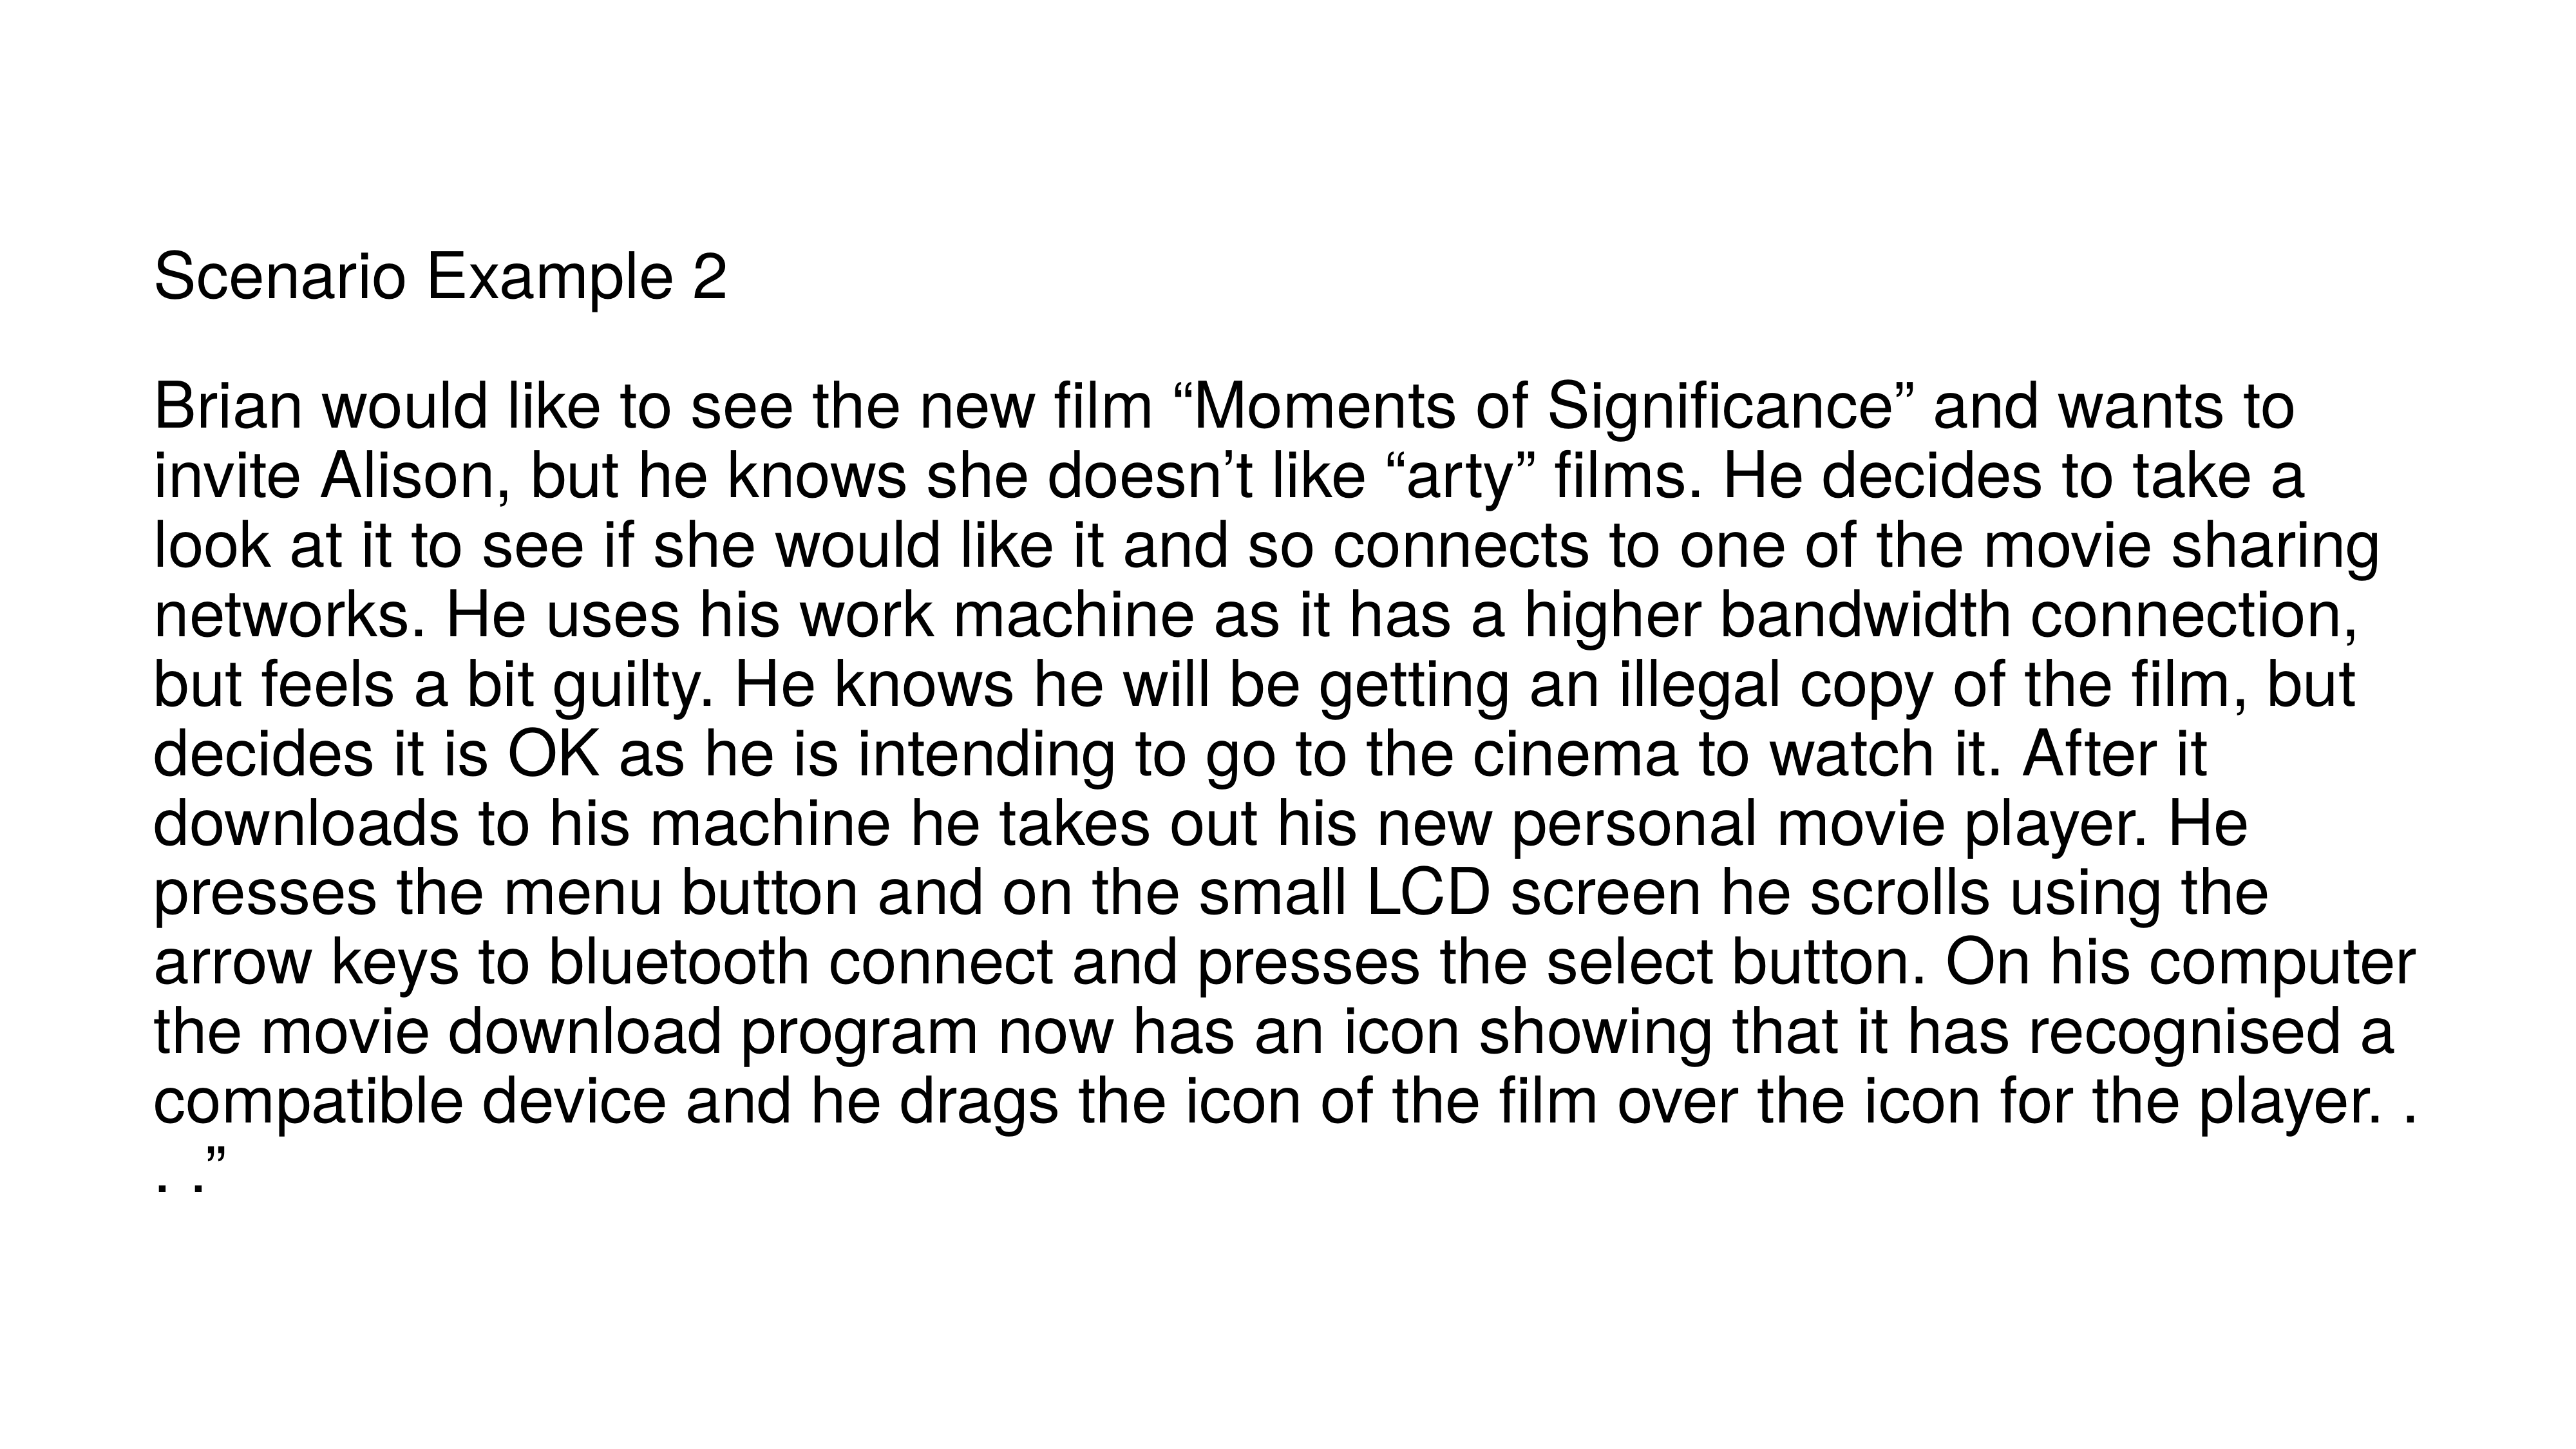

Scenario Example 2
Brian would like to see the new film “Moments of Significance” and wants to invite Alison, but he knows she doesn’t like “arty” films. He decides to take a look at it to see if she would like it and so connects to one of the movie sharing networks. He uses his work machine as it has a higher bandwidth connection, but feels a bit guilty. He knows he will be getting an illegal copy of the film, but decides it is OK as he is intending to go to the cinema to watch it. After it downloads to his machine he takes out his new personal movie player. He presses the menu button and on the small LCD screen he scrolls using the arrow keys to bluetooth connect and presses the select button. On his computer the movie download program now has an icon showing that it has recognised a compatible device and he drags the icon of the film over the icon for the player. . . .”